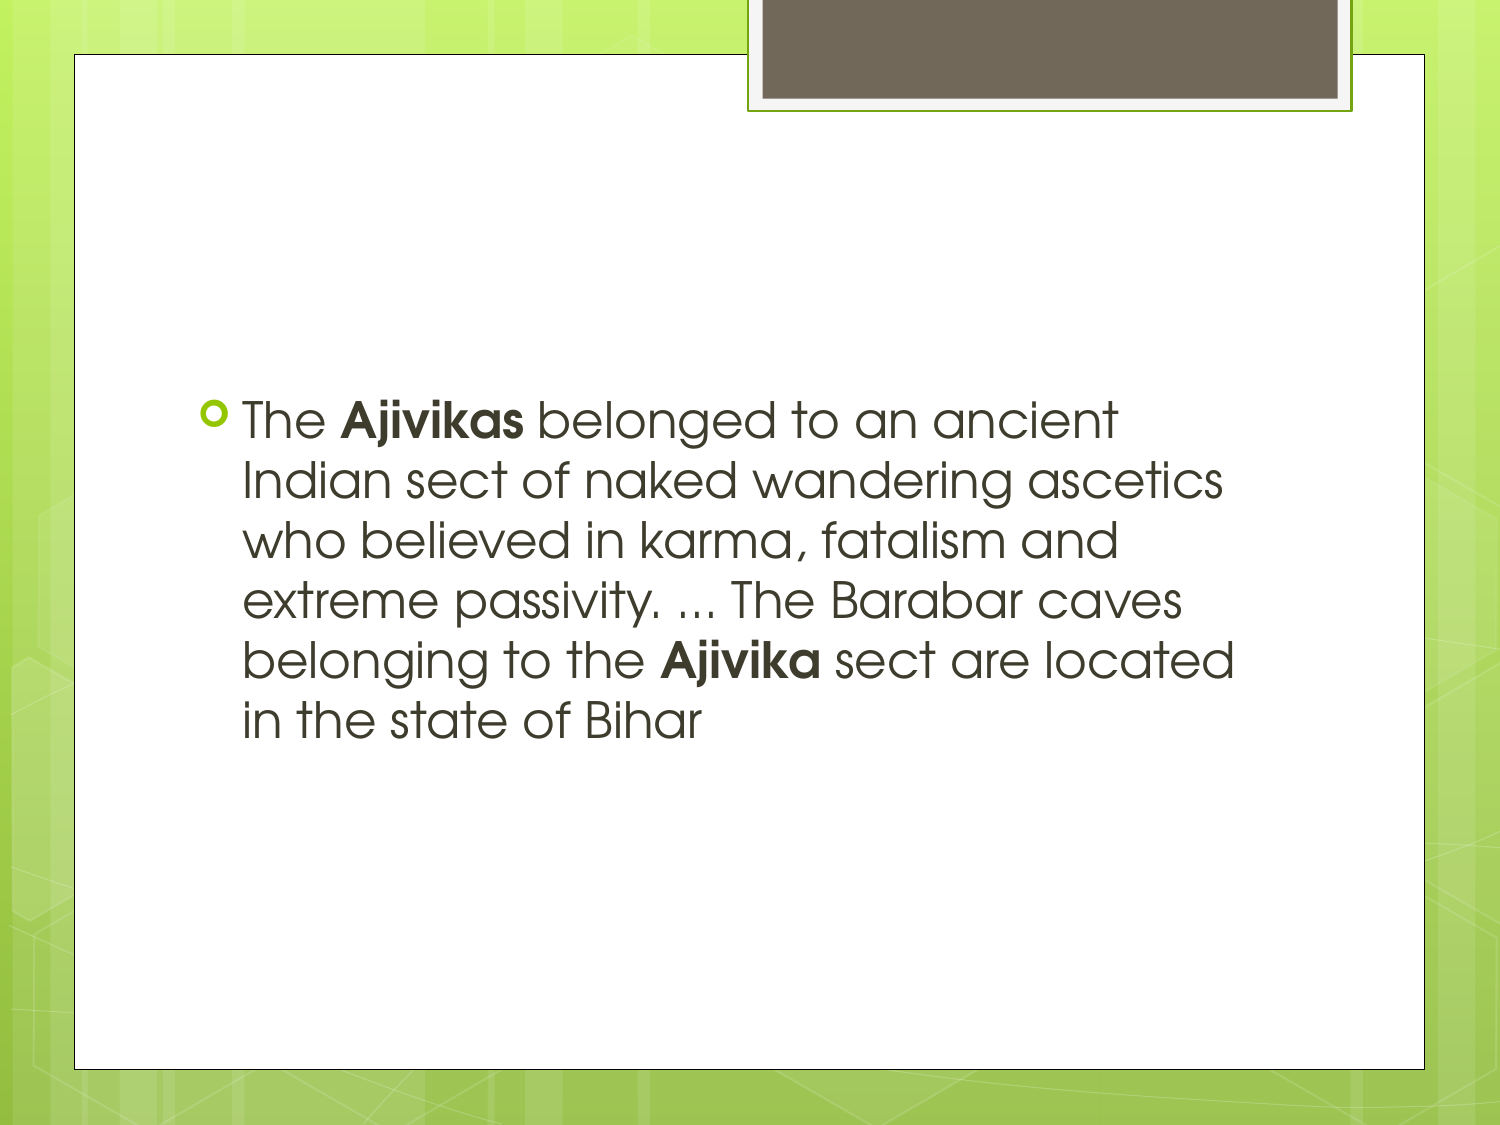

#
The Ajivikas belonged to an ancient Indian sect of naked wandering ascetics who believed in karma, fatalism and extreme passivity. ... The Barabar caves belonging to the Ajivika sect are located in the state of Bihar